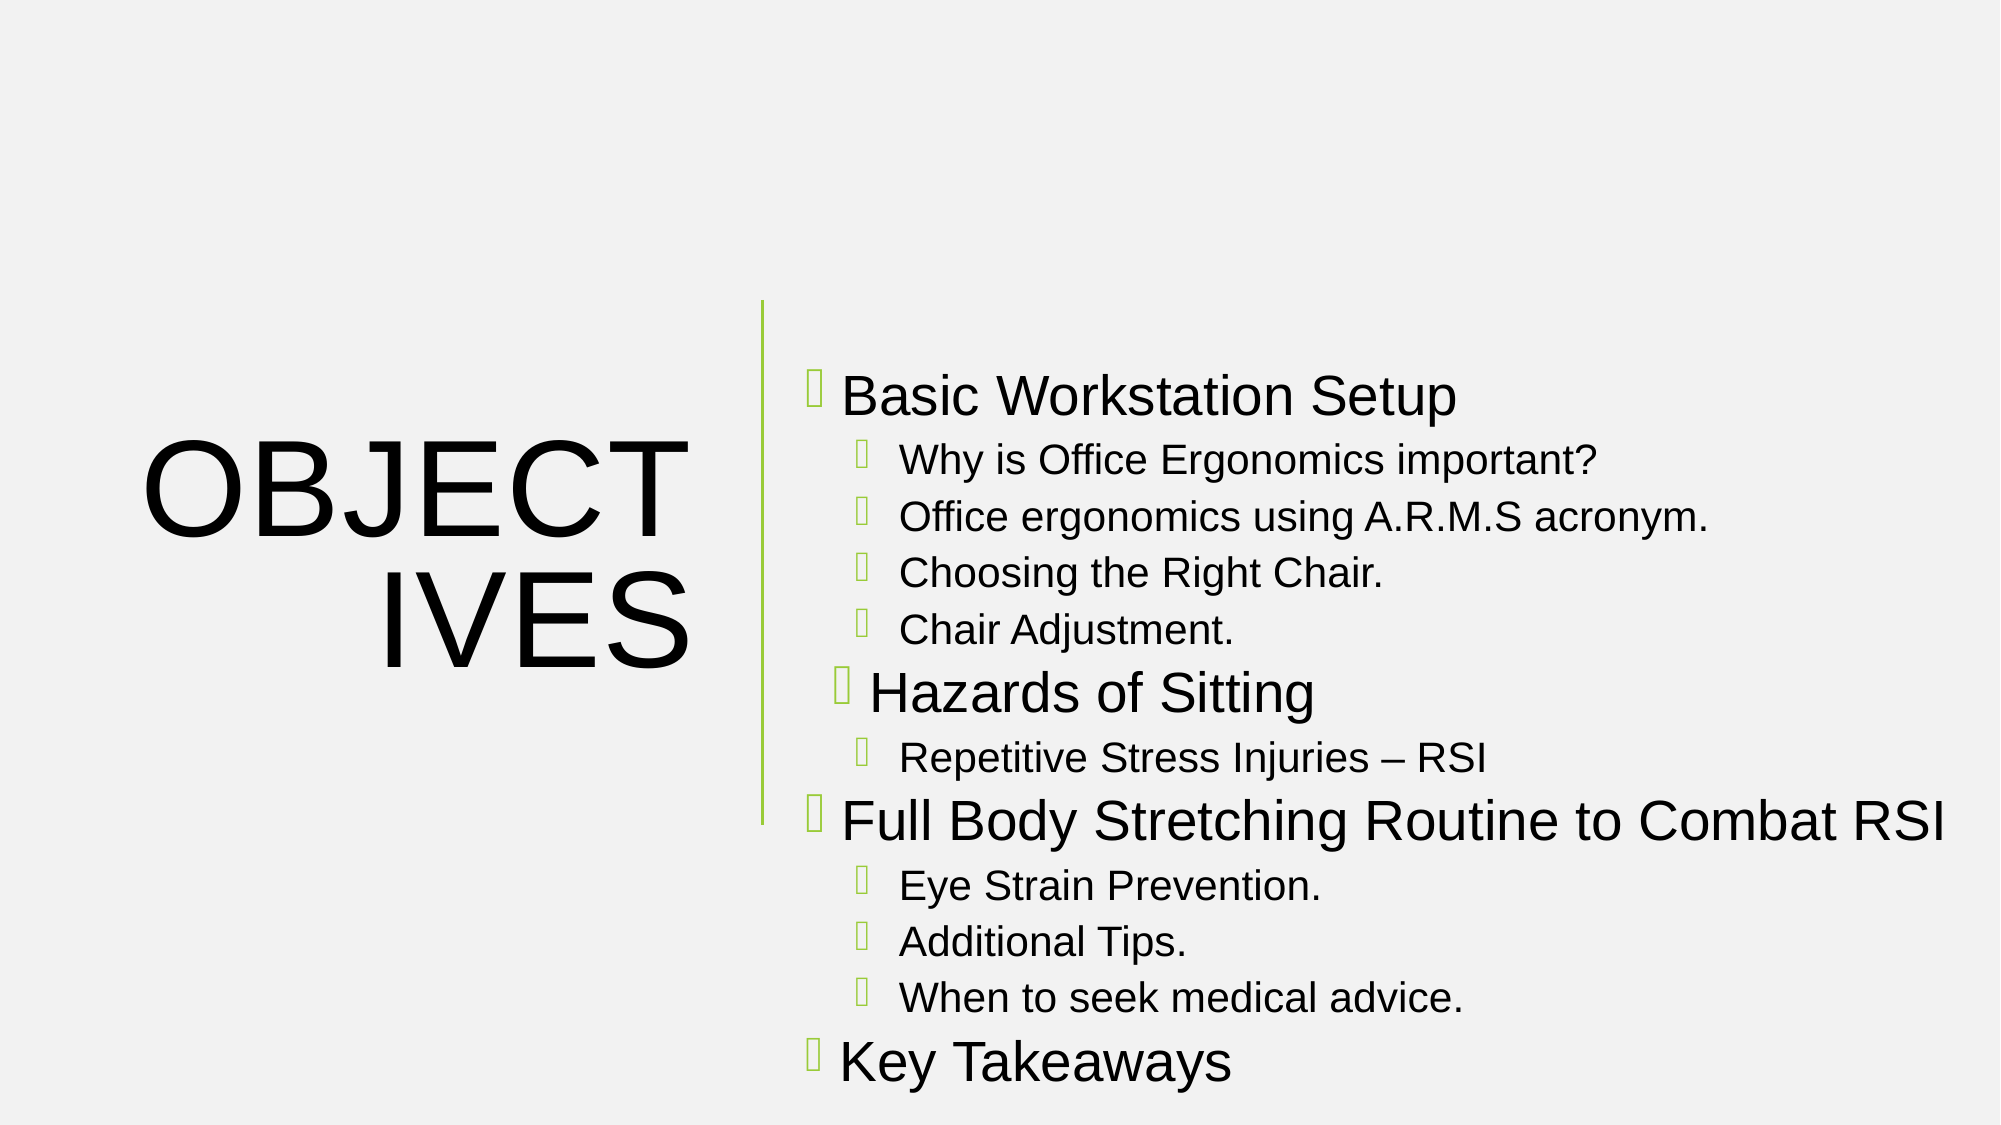

Basic Workstation Setup
  Why is Office Ergonomics important?
  Office ergonomics using A.R.M.S acronym.
  Choosing the Right Chair.
  Chair Adjustment.
 Hazards of Sitting
  Repetitive Stress Injuries – RSI
 Full Body Stretching Routine to Combat RSI
  Eye Strain Prevention.
  Additional Tips.
  When to seek medical advice.
 Key Takeaways

# Objectives